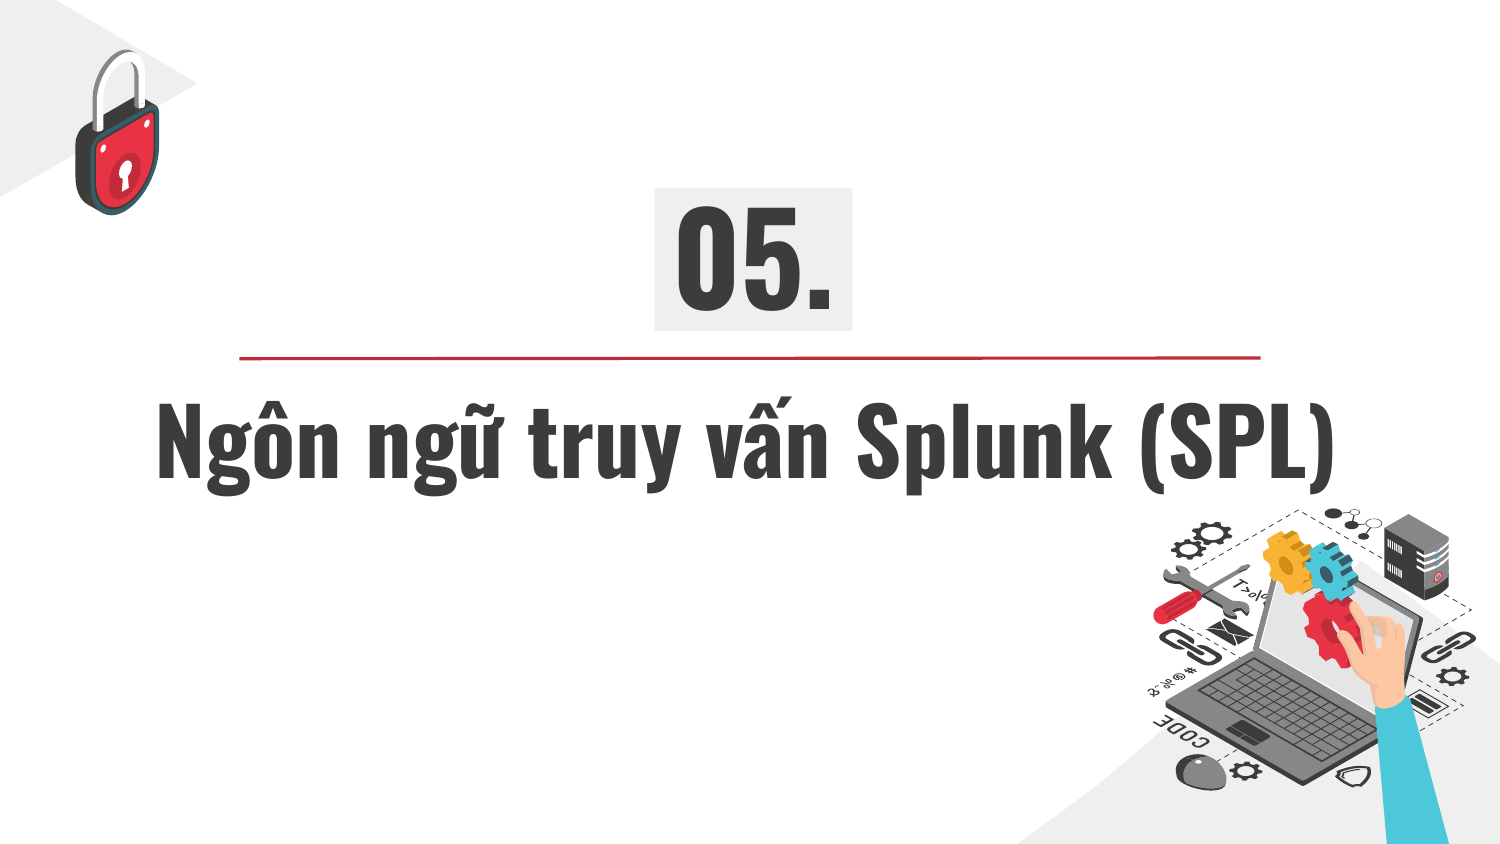

05.
# Ngôn ngữ truy vấn Splunk (SPL)